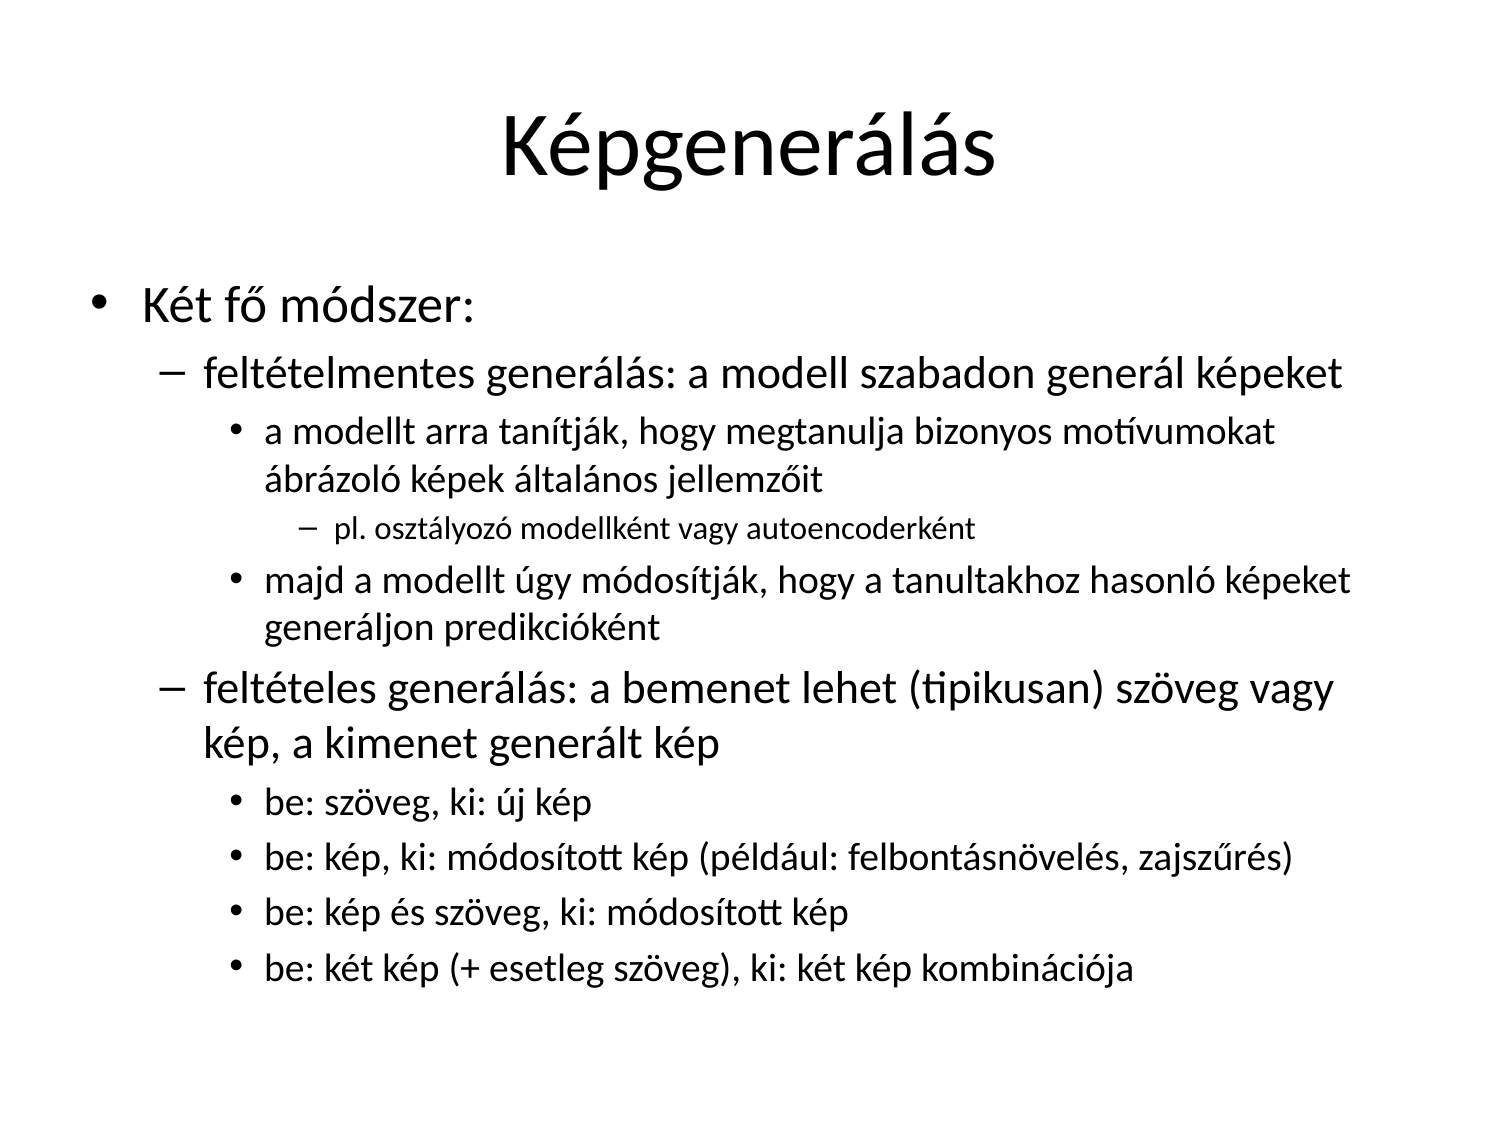

# Képgenerálás
Két fő módszer:
feltételmentes generálás: a modell szabadon generál képeket
a modellt arra tanítják, hogy megtanulja bizonyos motívumokat ábrázoló képek általános jellemzőit
pl. osztályozó modellként vagy autoencoderként
majd a modellt úgy módosítják, hogy a tanultakhoz hasonló képeket generáljon predikcióként
feltételes generálás: a bemenet lehet (tipikusan) szöveg vagy kép, a kimenet generált kép
be: szöveg, ki: új kép
be: kép, ki: módosított kép (például: felbontásnövelés, zajszűrés)
be: kép és szöveg, ki: módosított kép
be: két kép (+ esetleg szöveg), ki: két kép kombinációja